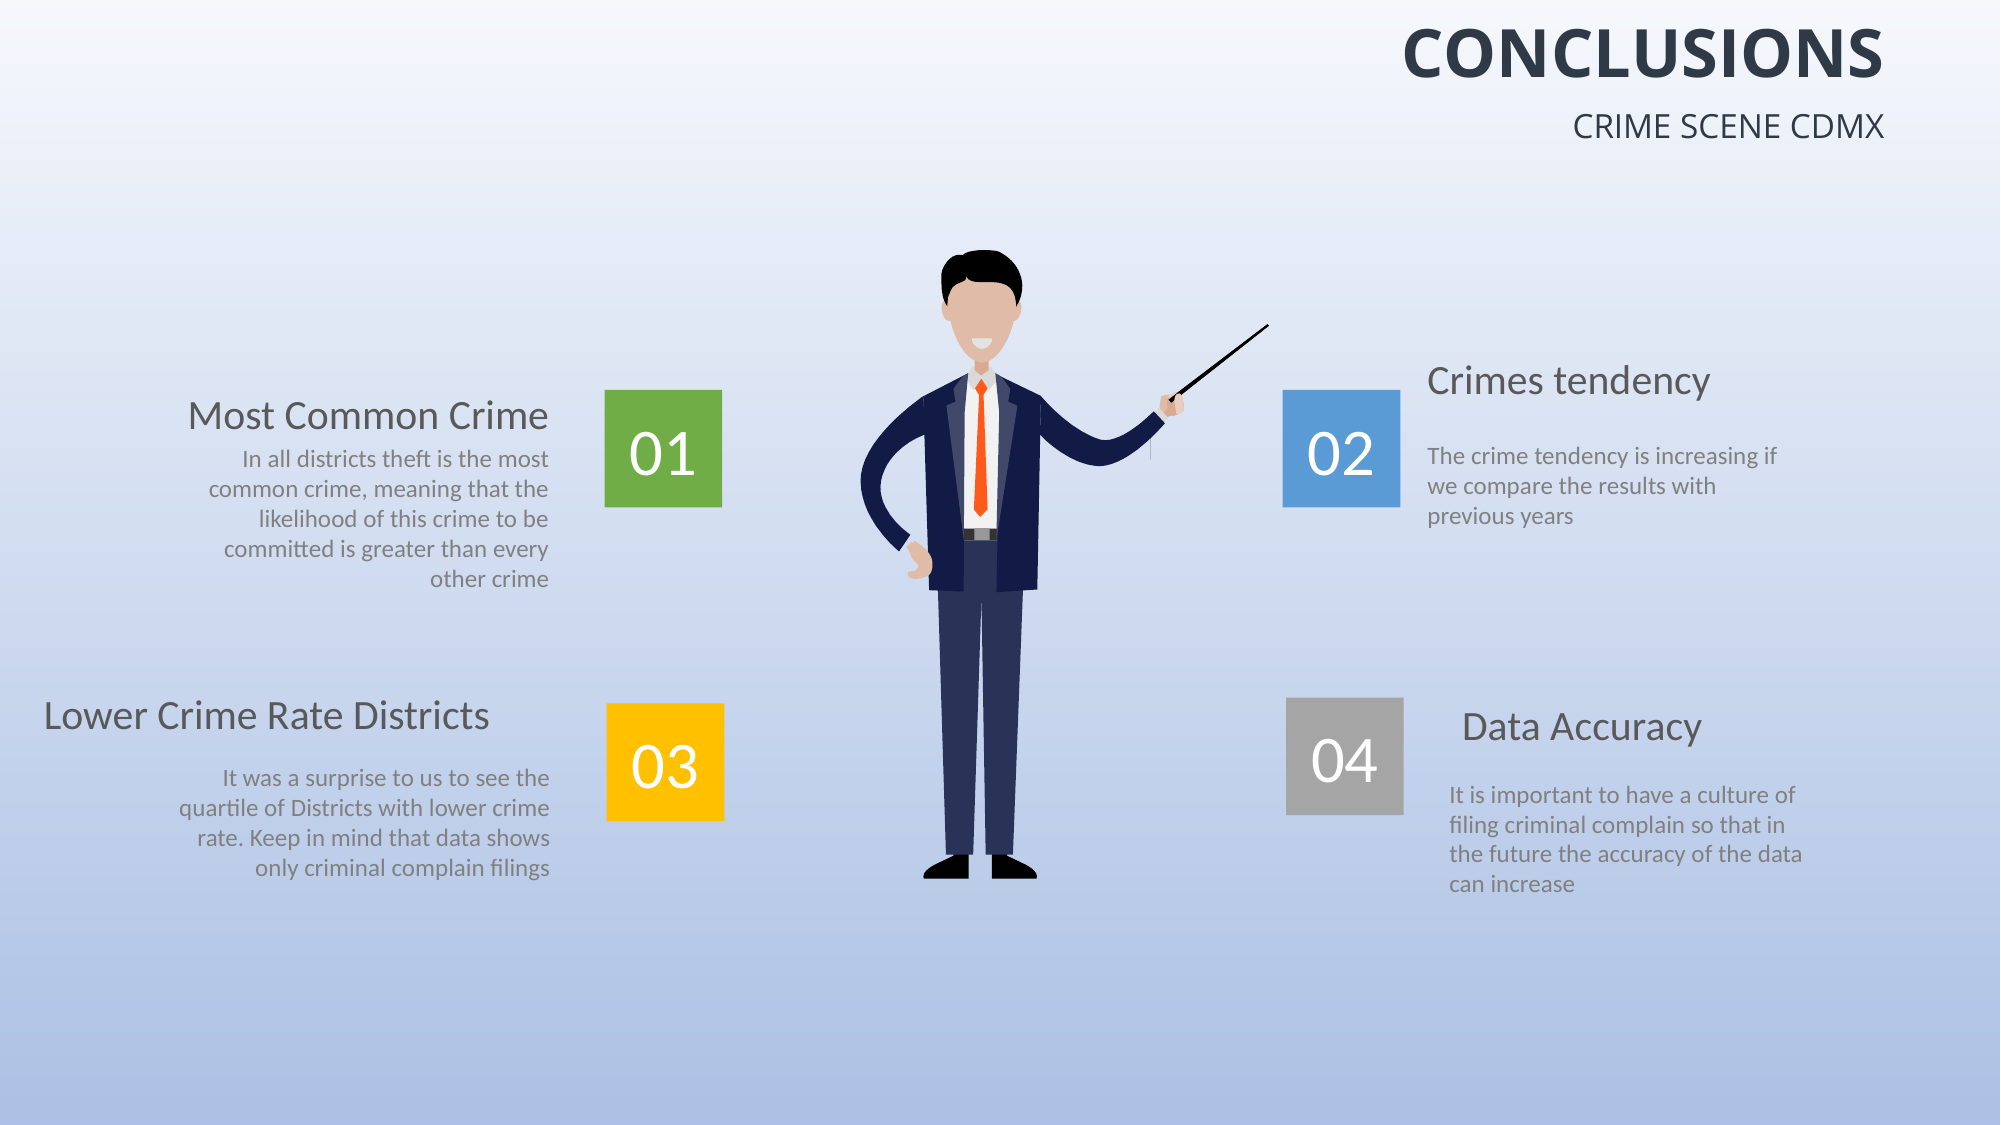

Conclusions
Crime Scene CDMX

Crimes tendency
Most Common Crime
In all districts theft is the most common crime, meaning that the likelihood of this crime to be committed is greater than every other crime
Lower Crime Rate Districts
It was a surprise to us to see the quartile of Districts with lower crime rate. Keep in mind that data shows only criminal complain filings

Data Accuracy
It is important to have a culture of filing criminal complain so that in the future the accuracy of the data can increase
01
02
The crime tendency is increasing if we compare the results with previous years
04
03